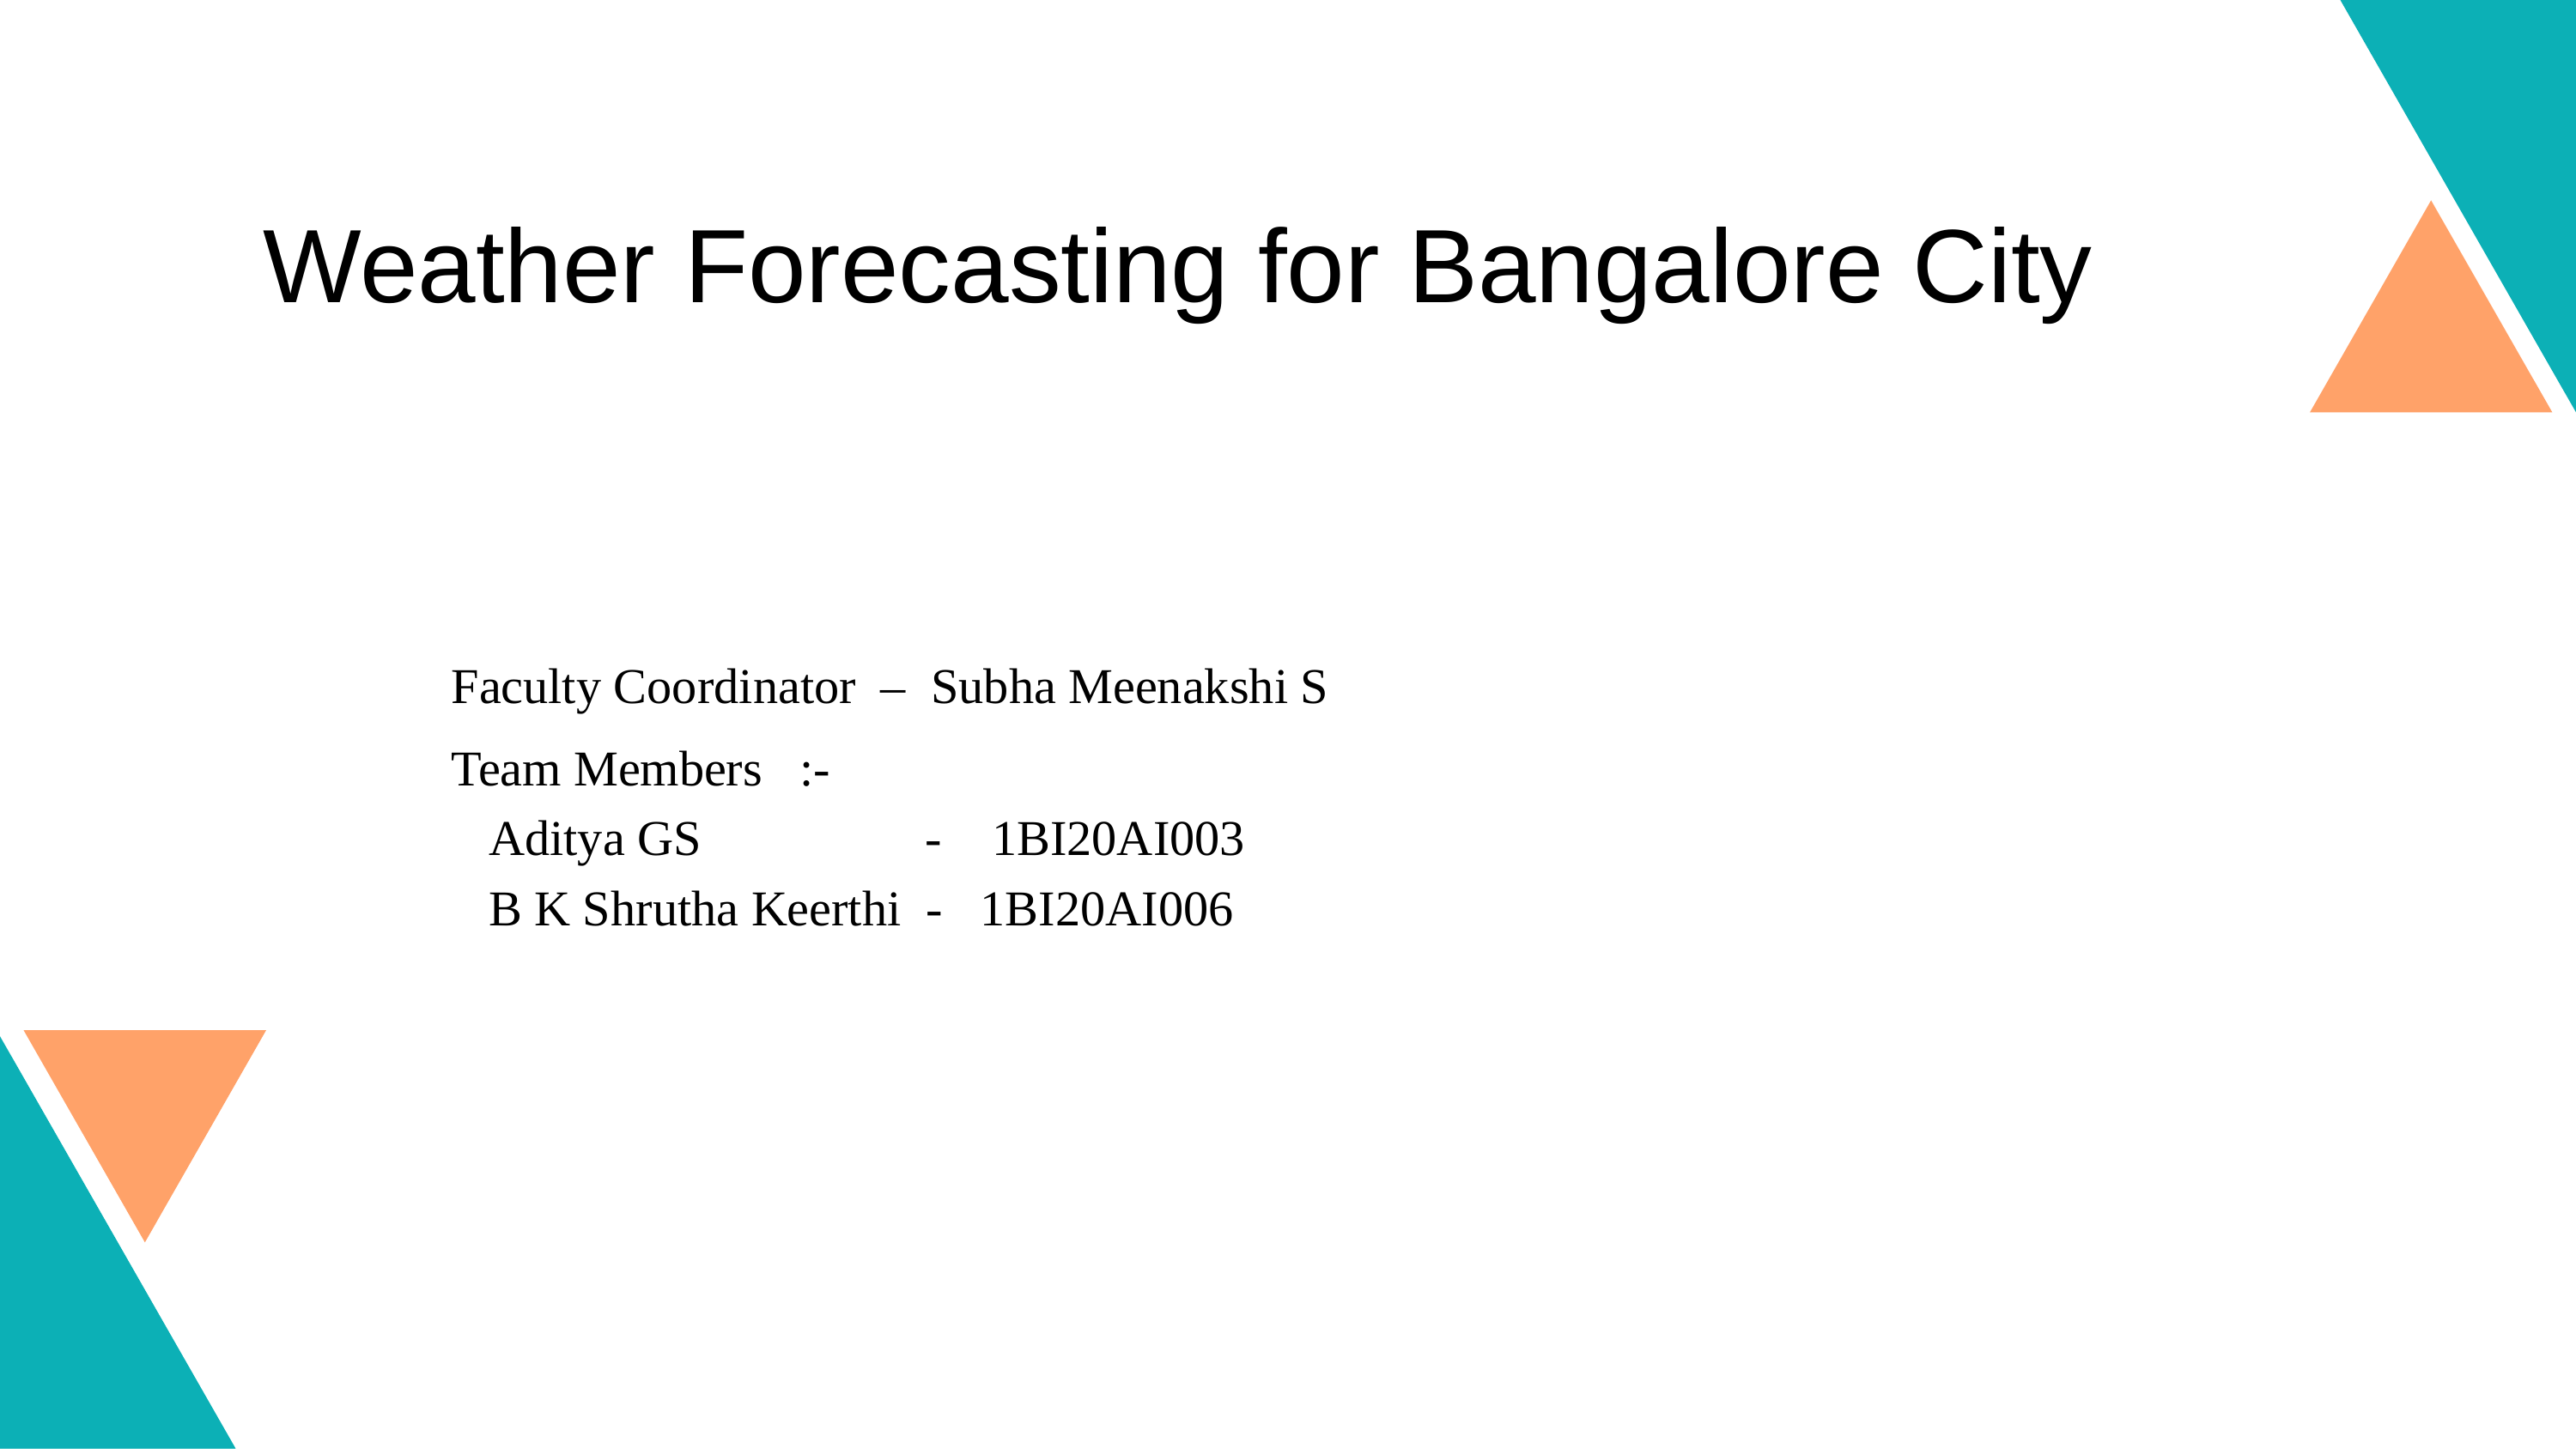

Weather Forecasting for Bangalore City

Faculty Coordinator  –  Subha Meenakshi S

Team Members   :-
   Aditya GS                  -    1BI20AI003
   B K Shrutha Keerthi  -   1BI20AI006